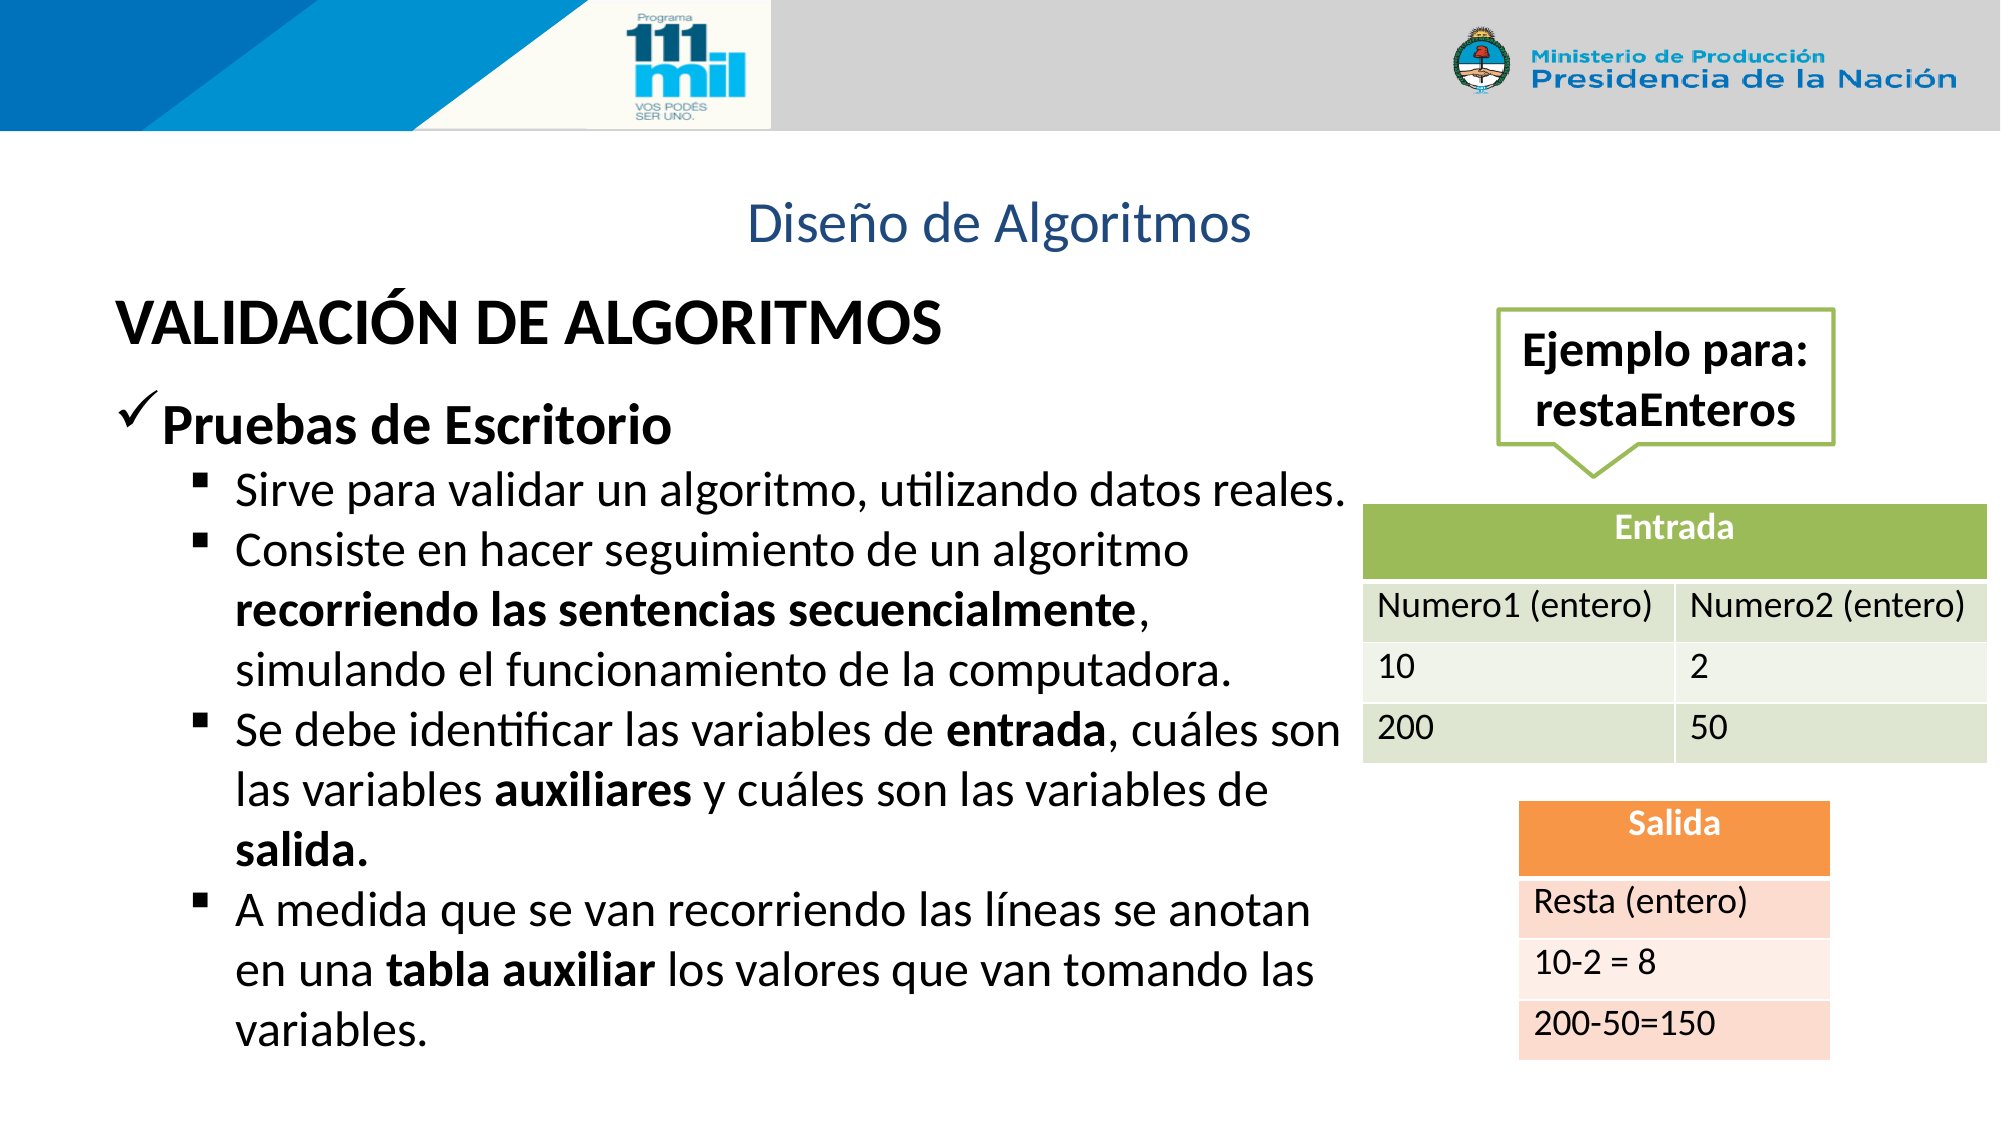

Diseño de Algoritmos
VALIDACIÓN DE ALGORITMOS
Ejemplo para: restaEnteros
Pruebas de Escritorio
Sirve para validar un algoritmo, utilizando datos reales.
Consiste en hacer seguimiento de un algoritmo recorriendo las sentencias secuencialmente, simulando el funcionamiento de la computadora.
Se debe identificar las variables de entrada, cuáles son las variables auxiliares y cuáles son las variables de salida.
A medida que se van recorriendo las líneas se anotan en una tabla auxiliar los valores que van tomando las variables.

| Entrada |  |
| --- | --- |
| Numero1 (entero) | Numero2 (entero) |
| 10 | 2 |
| 200 | 50 |
| Salida |
| --- |
| Resta (entero) |
| 10-2 = 8 |
| 200-50=150 |